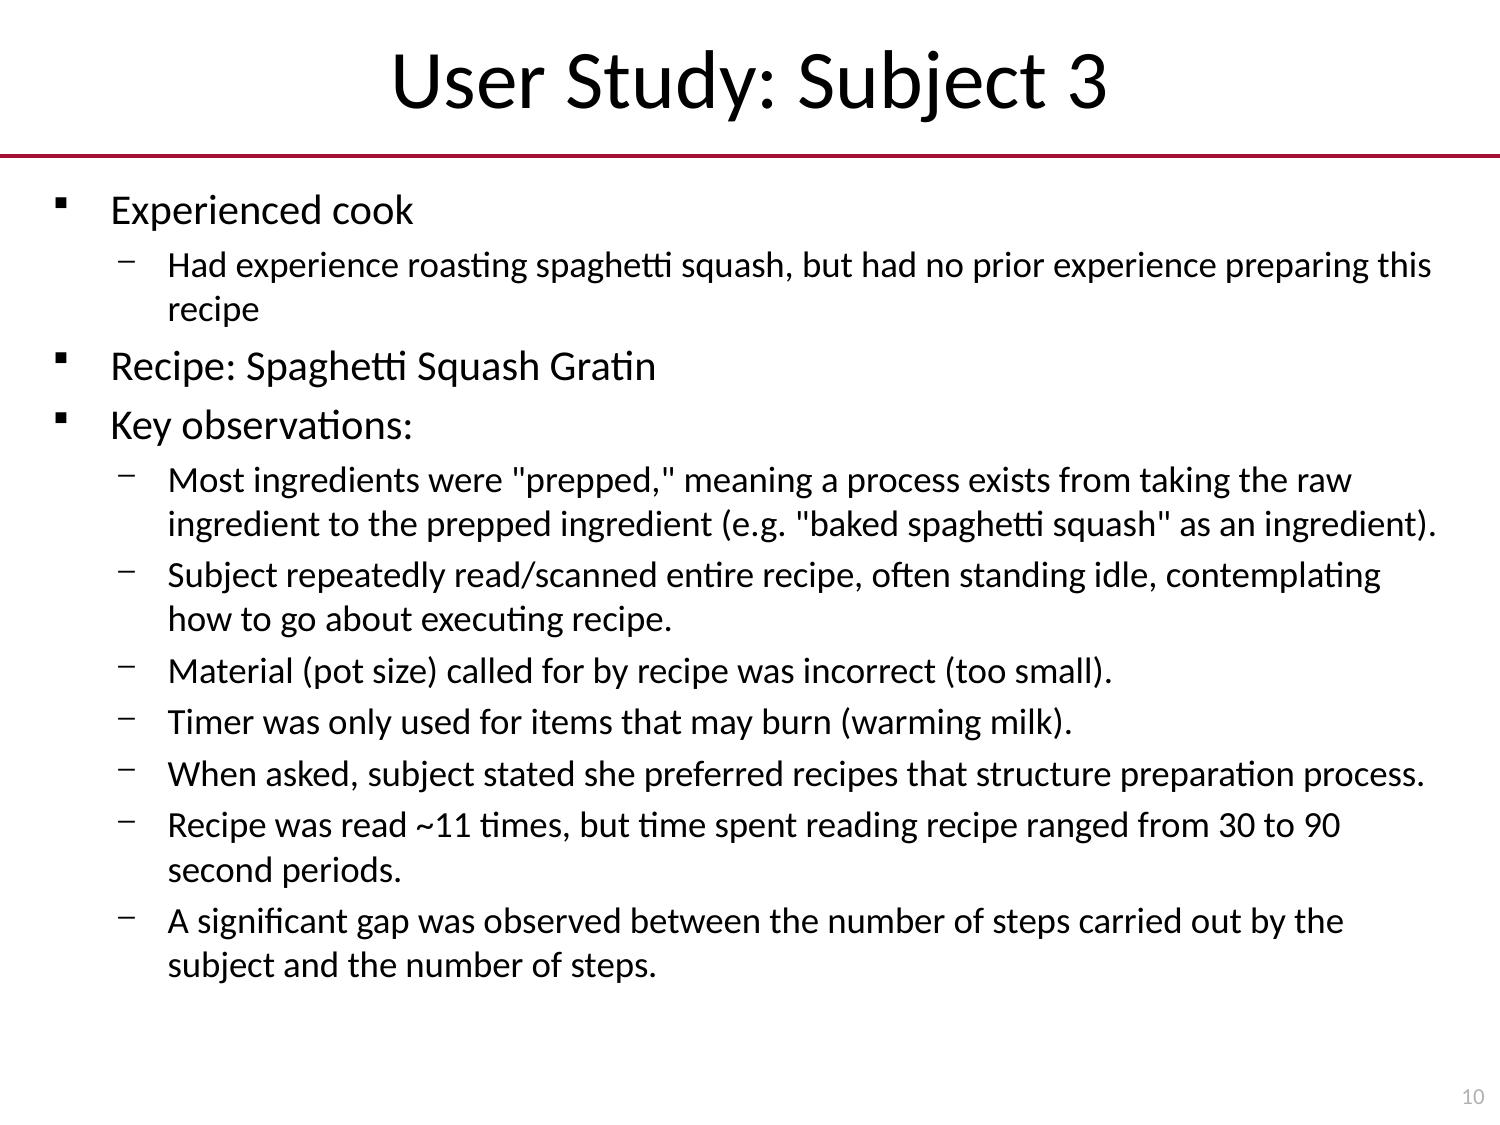

# User Study: Subject 3
Experienced cook
Had experience roasting spaghetti squash, but had no prior experience preparing this recipe
Recipe: Spaghetti Squash Gratin
Key observations:
Most ingredients were "prepped," meaning a process exists from taking the raw ingredient to the prepped ingredient (e.g. "baked spaghetti squash" as an ingredient).
Subject repeatedly read/scanned entire recipe, often standing idle, contemplating how to go about executing recipe.
Material (pot size) called for by recipe was incorrect (too small).
Timer was only used for items that may burn (warming milk).
When asked, subject stated she preferred recipes that structure preparation process.
Recipe was read ~11 times, but time spent reading recipe ranged from 30 to 90 second periods.
A significant gap was observed between the number of steps carried out by the subject and the number of steps.

10